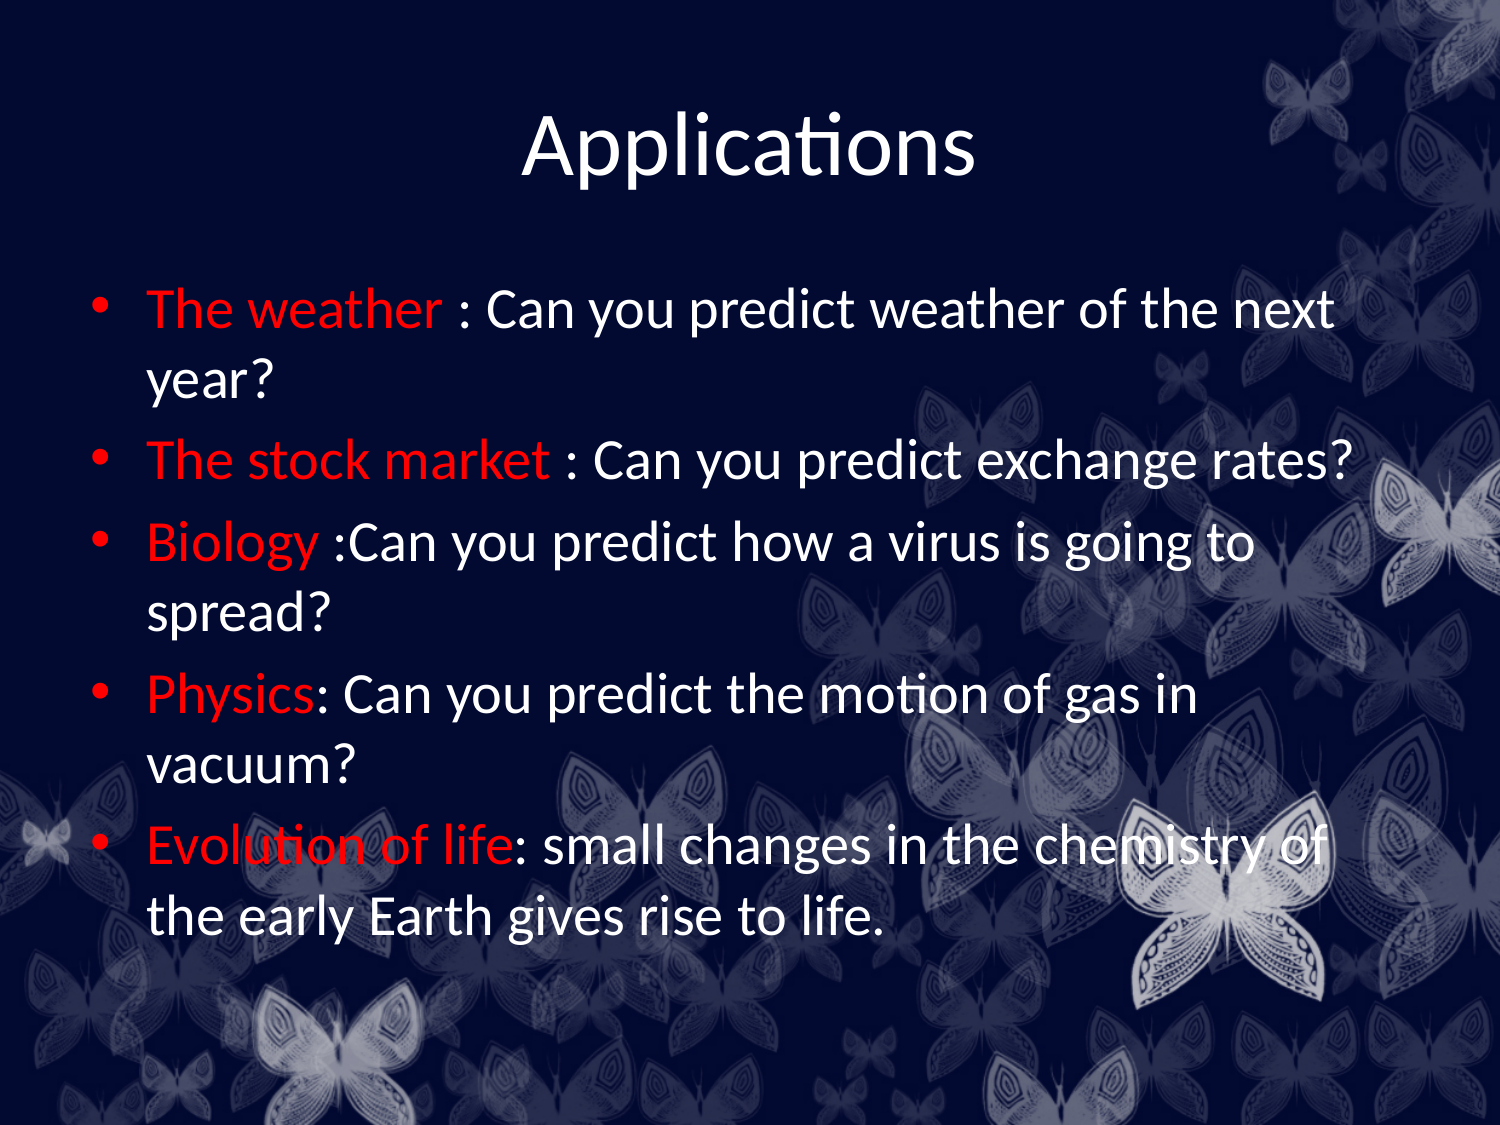

# Applications
The weather : Can you predict weather of the next year?
The stock market : Can you predict exchange rates?
Biology :Can you predict how a virus is going to spread?
Physics: Can you predict the motion of gas in vacuum?
Evolution of life: small changes in the chemistry of the early Earth gives rise to life.